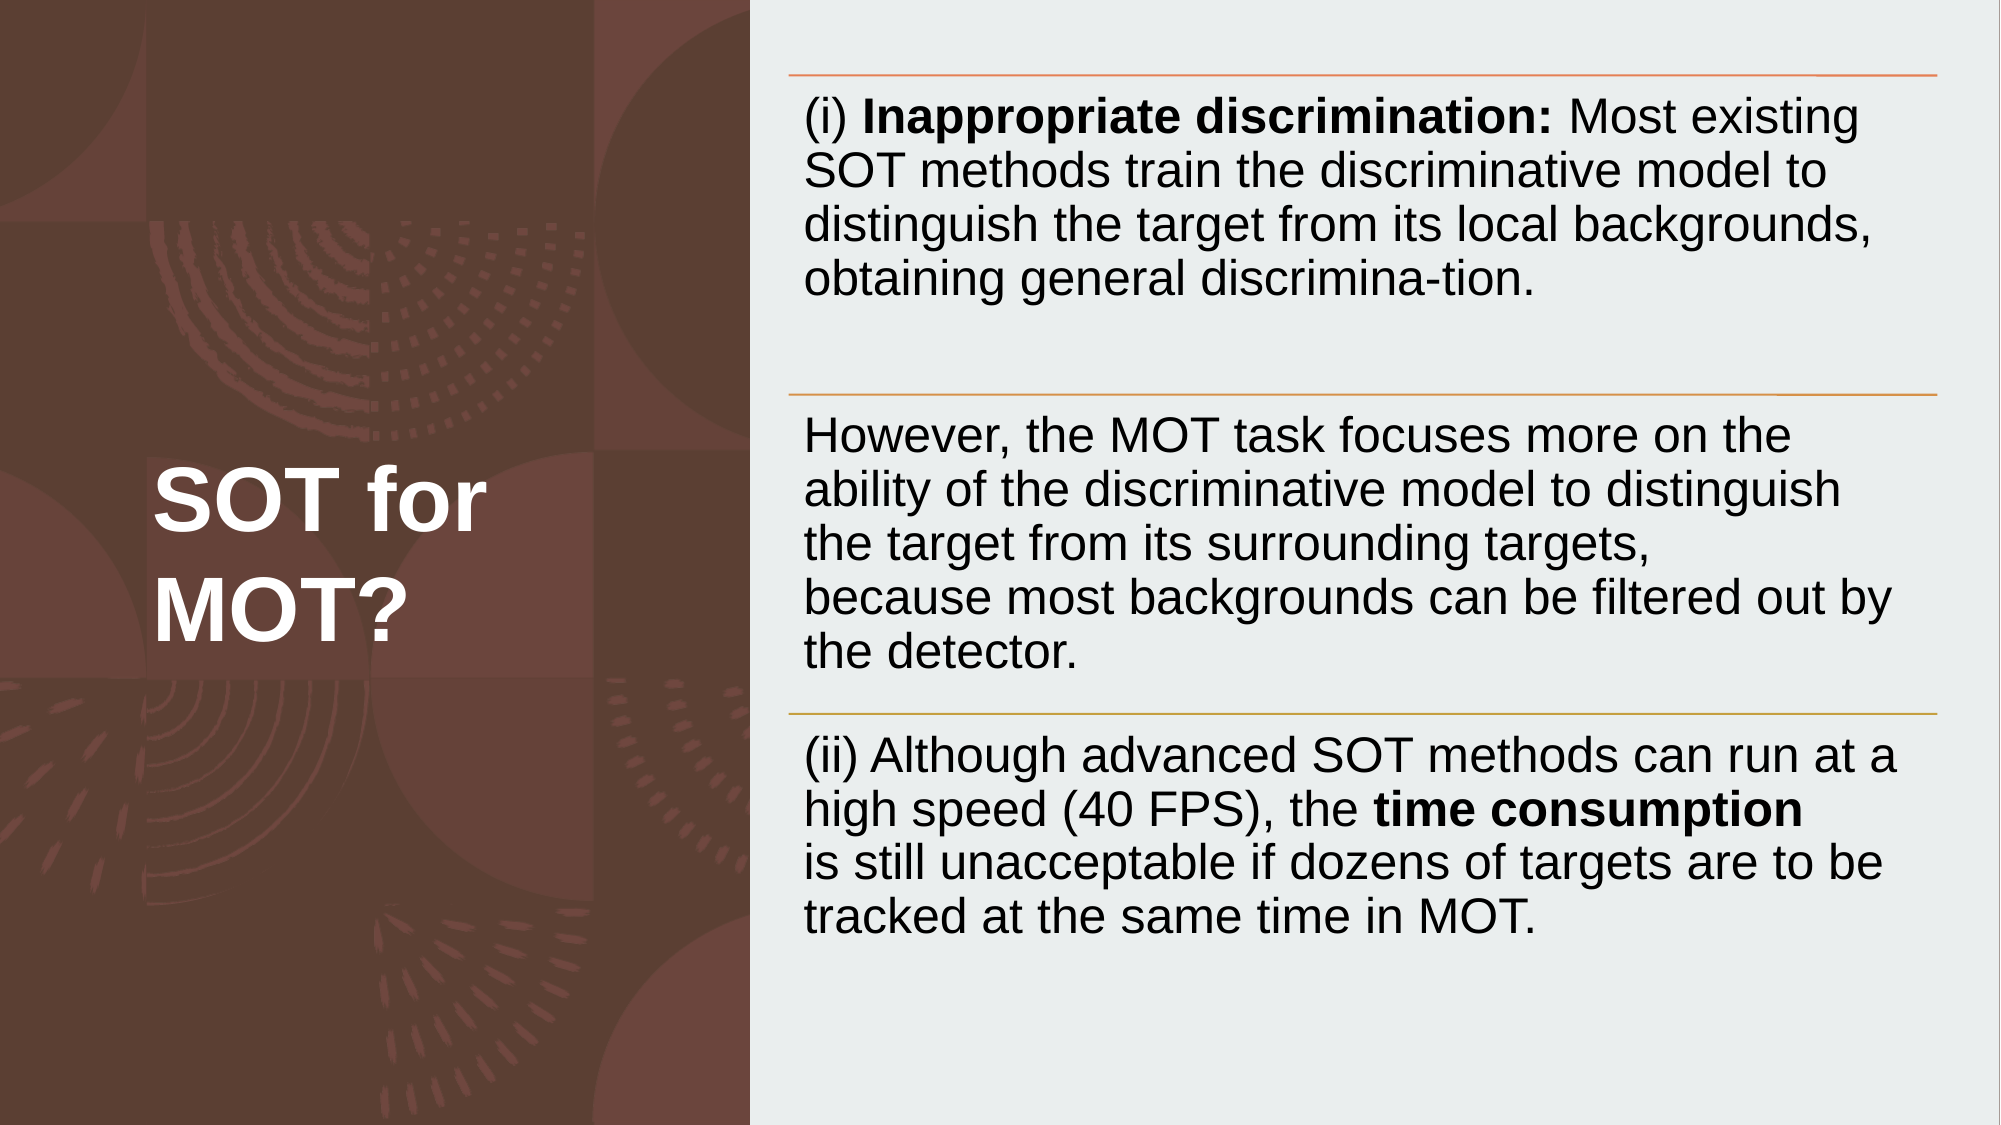

(i) Inappropriate discrimination: Most existing SOT methods train the discriminative model to distinguish the target from its local backgrounds, obtaining general discrimina-tion.
However, the MOT task focuses more on the ability of the discriminative model to distinguish the target from its surrounding targets, because most backgrounds can be filtered out by the detector.
(ii) Although advanced SOT methods can run at a high speed (40 FPS), the time consumption is still unacceptable if dozens of targets are to be tracked at the same time in MOT.
# SOT for MOT?